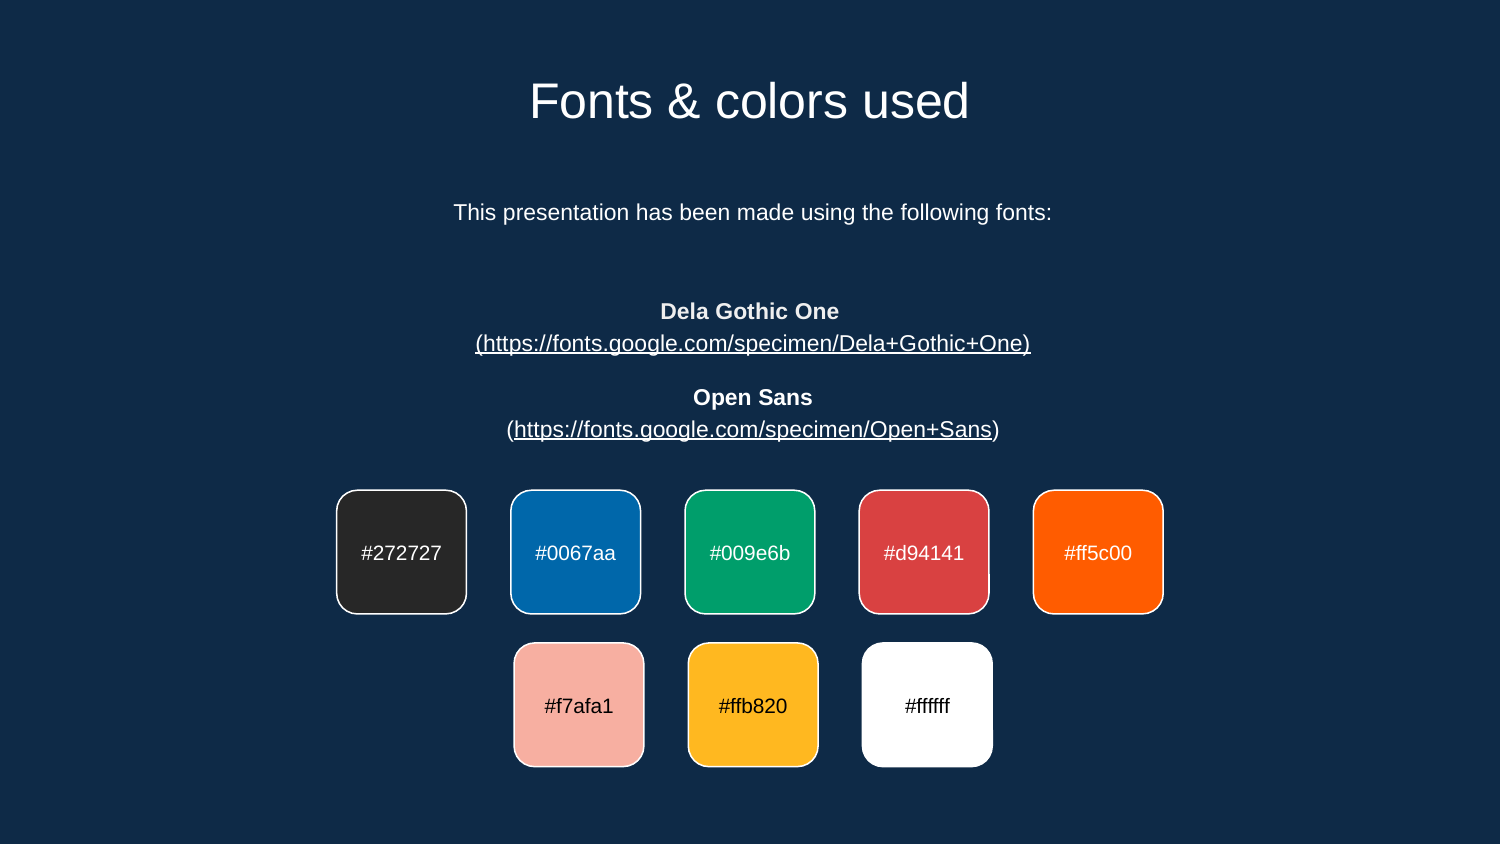

# Fonts & colors used
This presentation has been made using the following fonts:

Dela Gothic One
(https://fonts.google.com/specimen/Dela+Gothic+One)

Open Sans
(https://fonts.google.com/specimen/Open+Sans)

#272727
#0067aa
#009e6b
#d94141
#ff5c00

#f7afa1
#ffb820
#ffffff